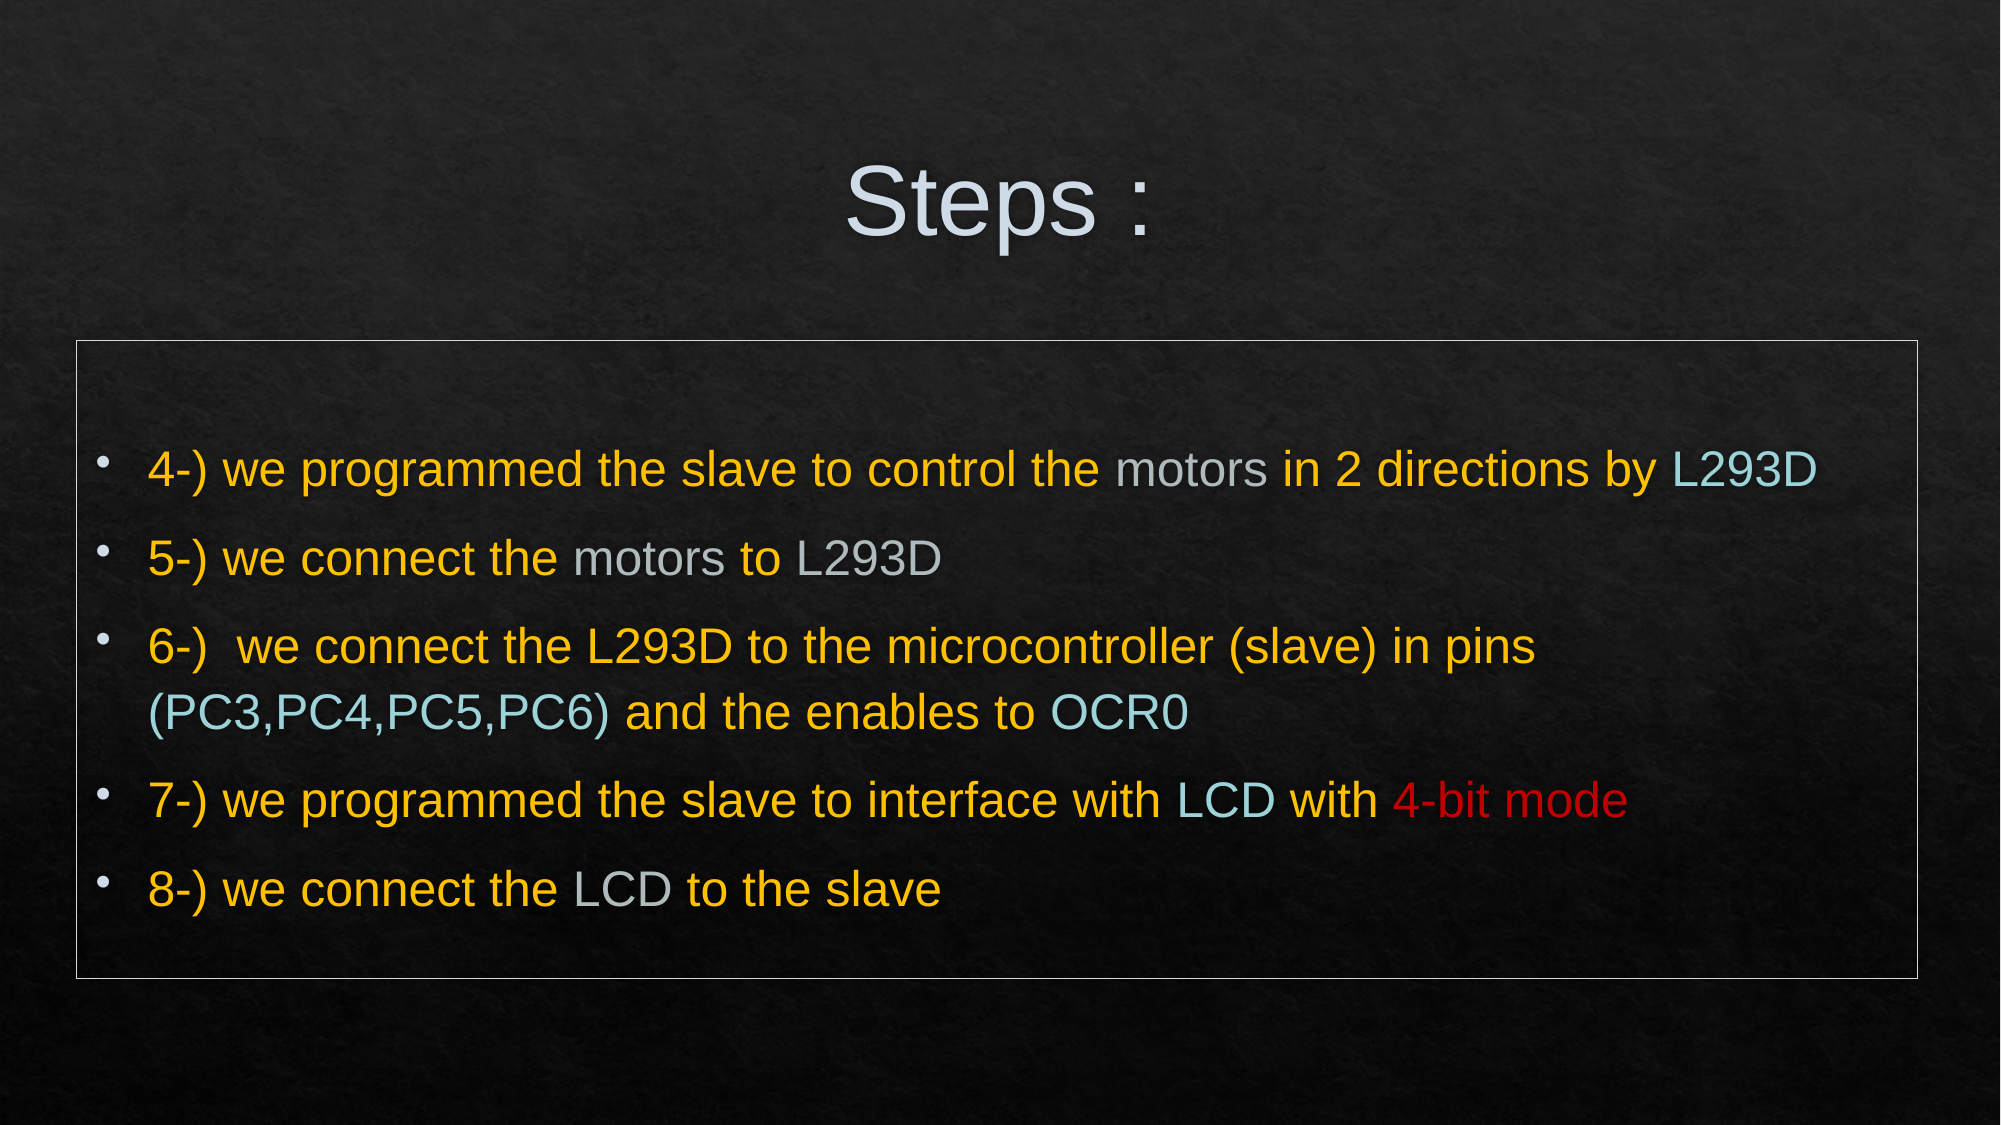

# Steps :

4-) we programmed the slave to control the motors in 2 directions by L293D
5-) we connect the motors to L293D
6-)  we connect the L293D to the microcontroller (slave) in pins (PC3,PC4,PC5,PC6) and the enables to OCR0
7-) we programmed the slave to interface with LCD with 4-bit mode
8-) we connect the LCD to the slave